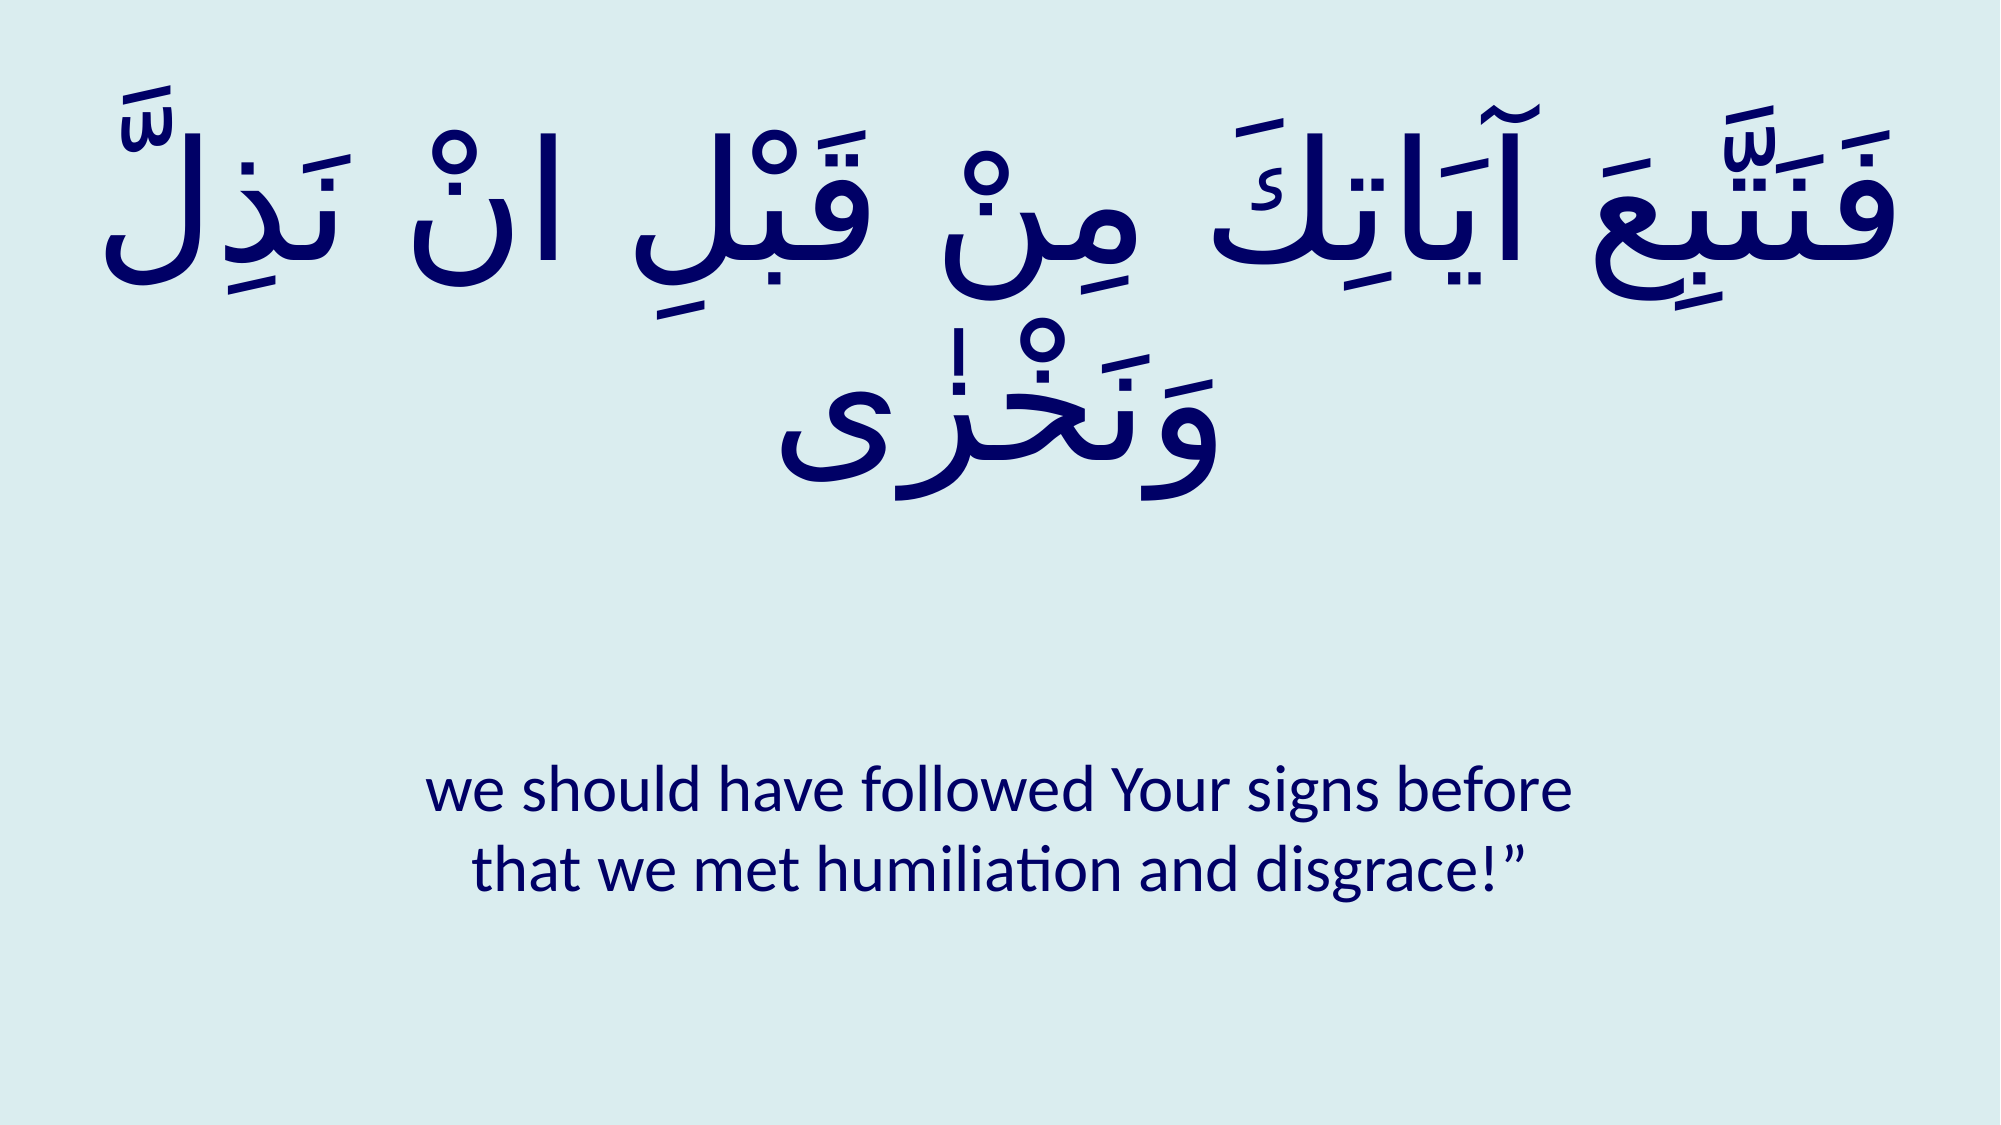

# فَنَتَّبِعَ آيَاتِكَ مِنْ قَبْلِ انْ نَذِلَّ وَنَخْزٰى
we should have followed Your signs before that we met humiliation and disgrace!”